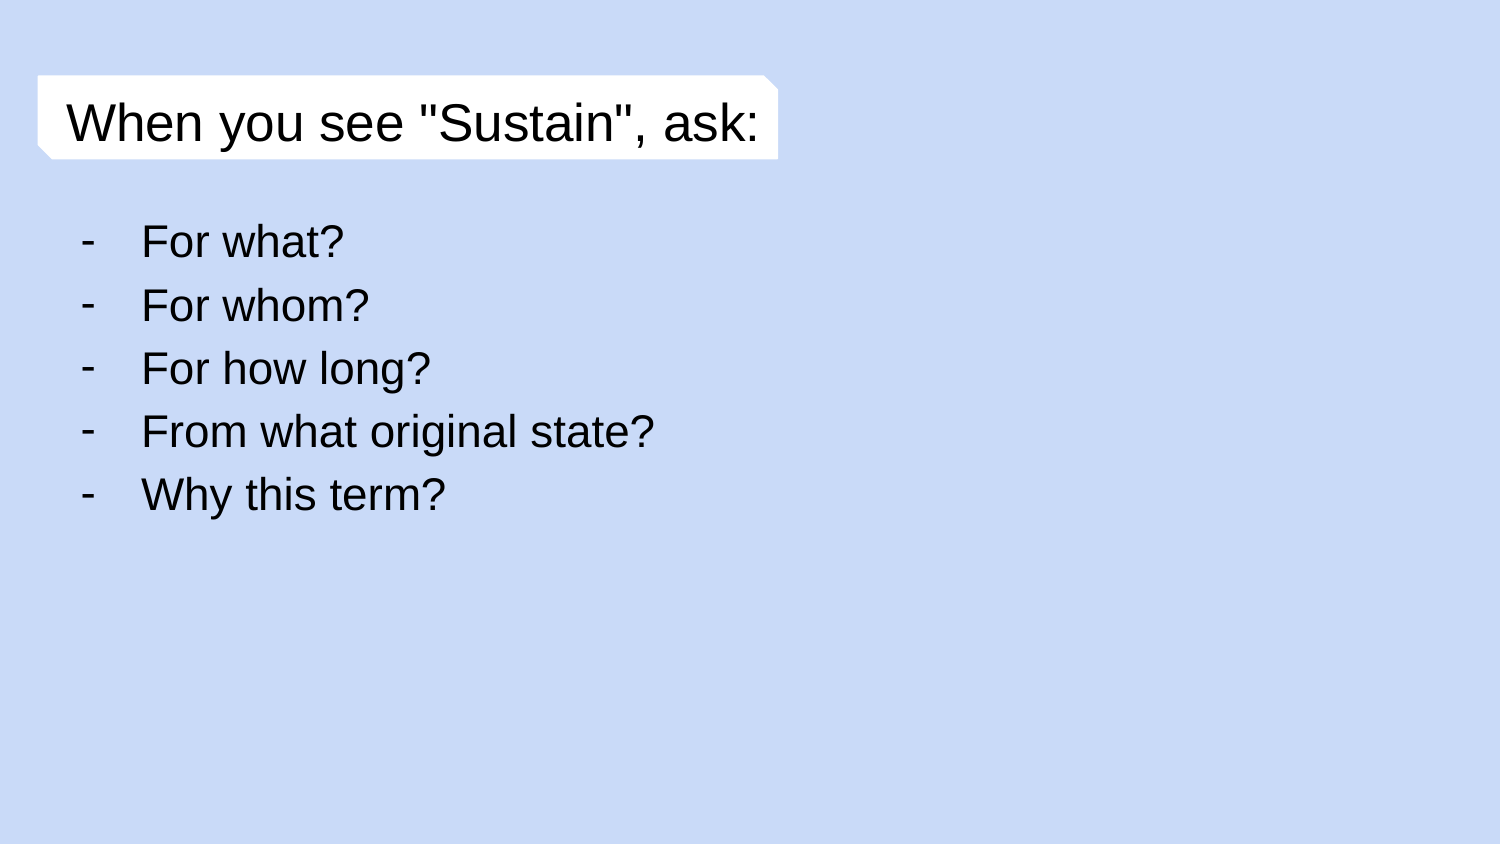

# When you see "Sustain", ask:

For what?
For whom?
For how long?
From what original state?
Why this term?